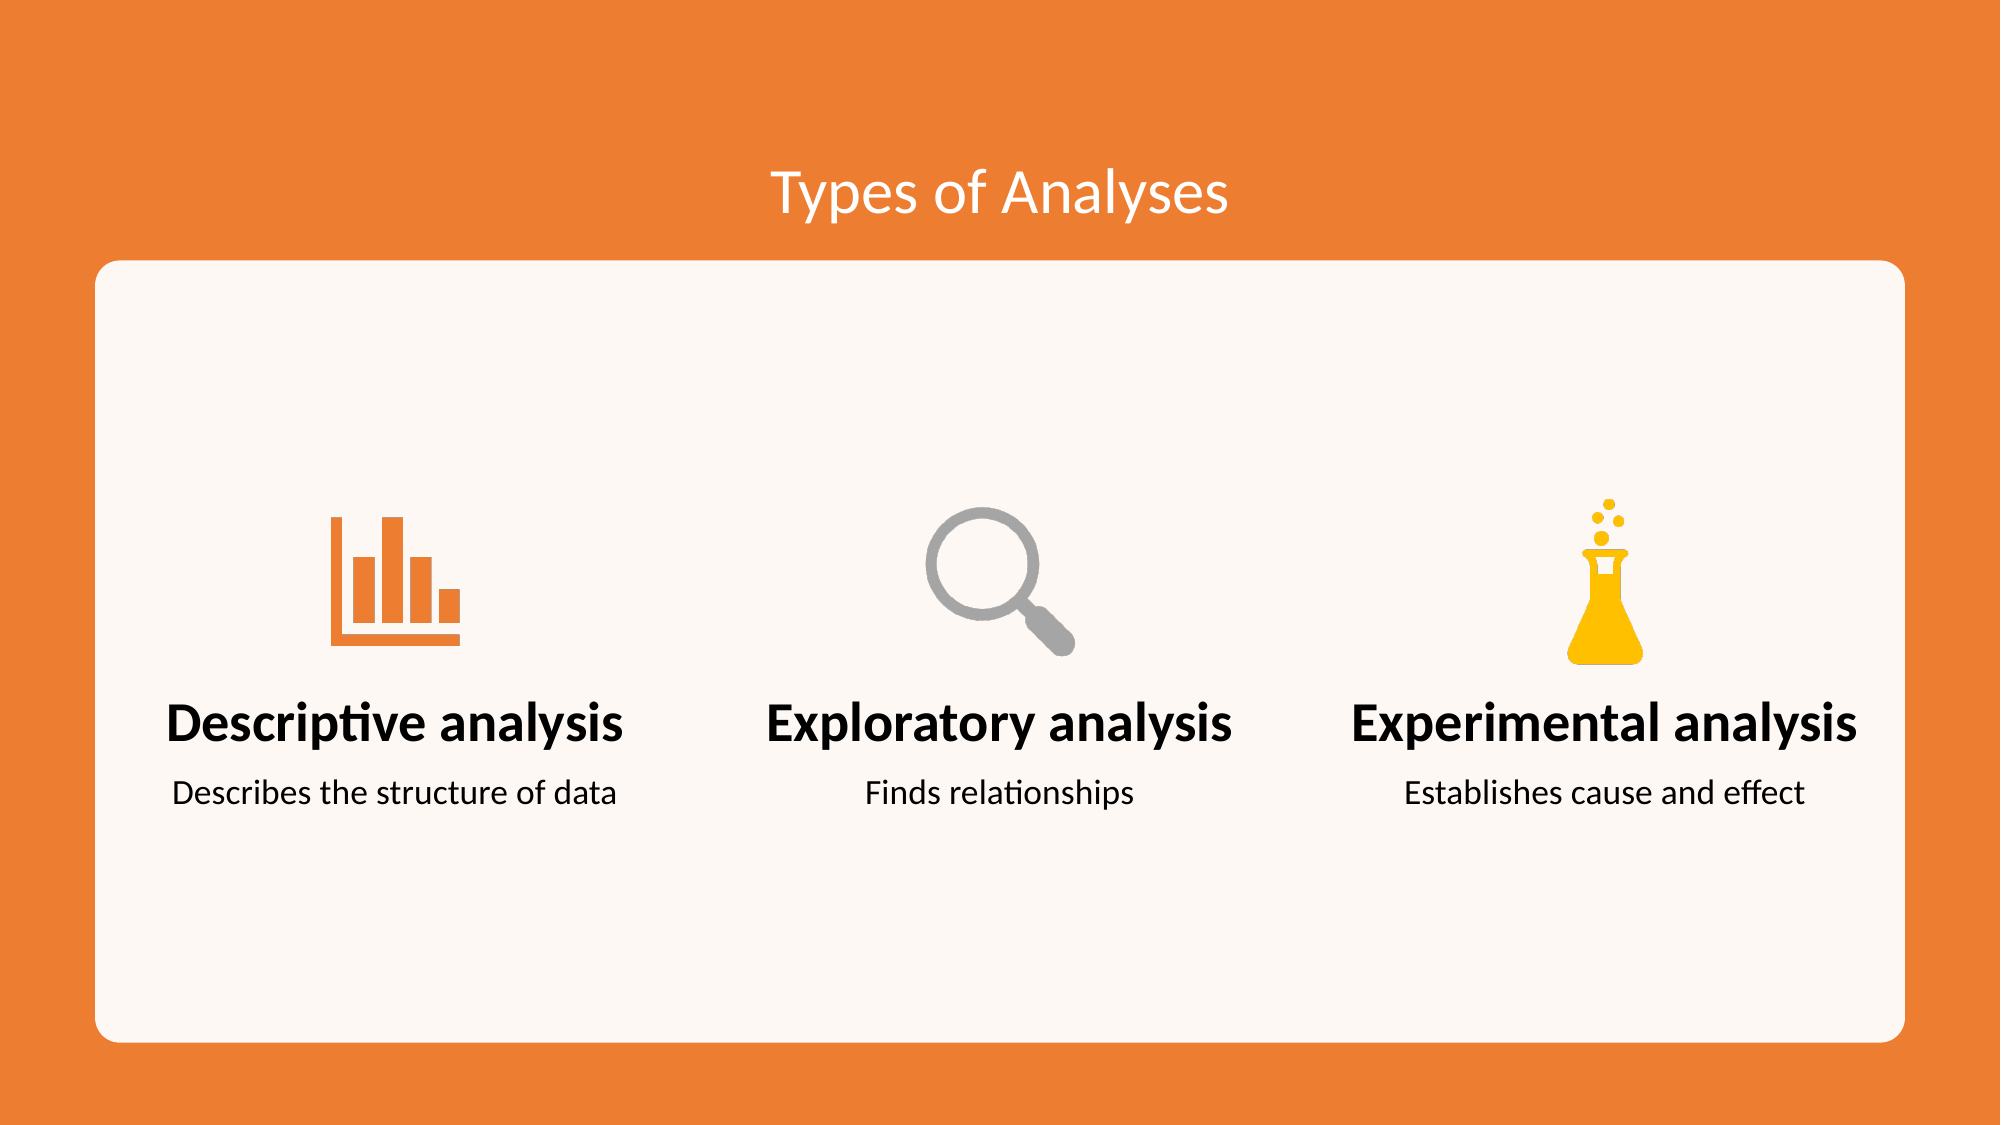

# Types of Analyses

Descriptive analysis
Describes the structure of data
Exploratory analysis
Finds relationships
Experimental analysis
Establishes cause and effect